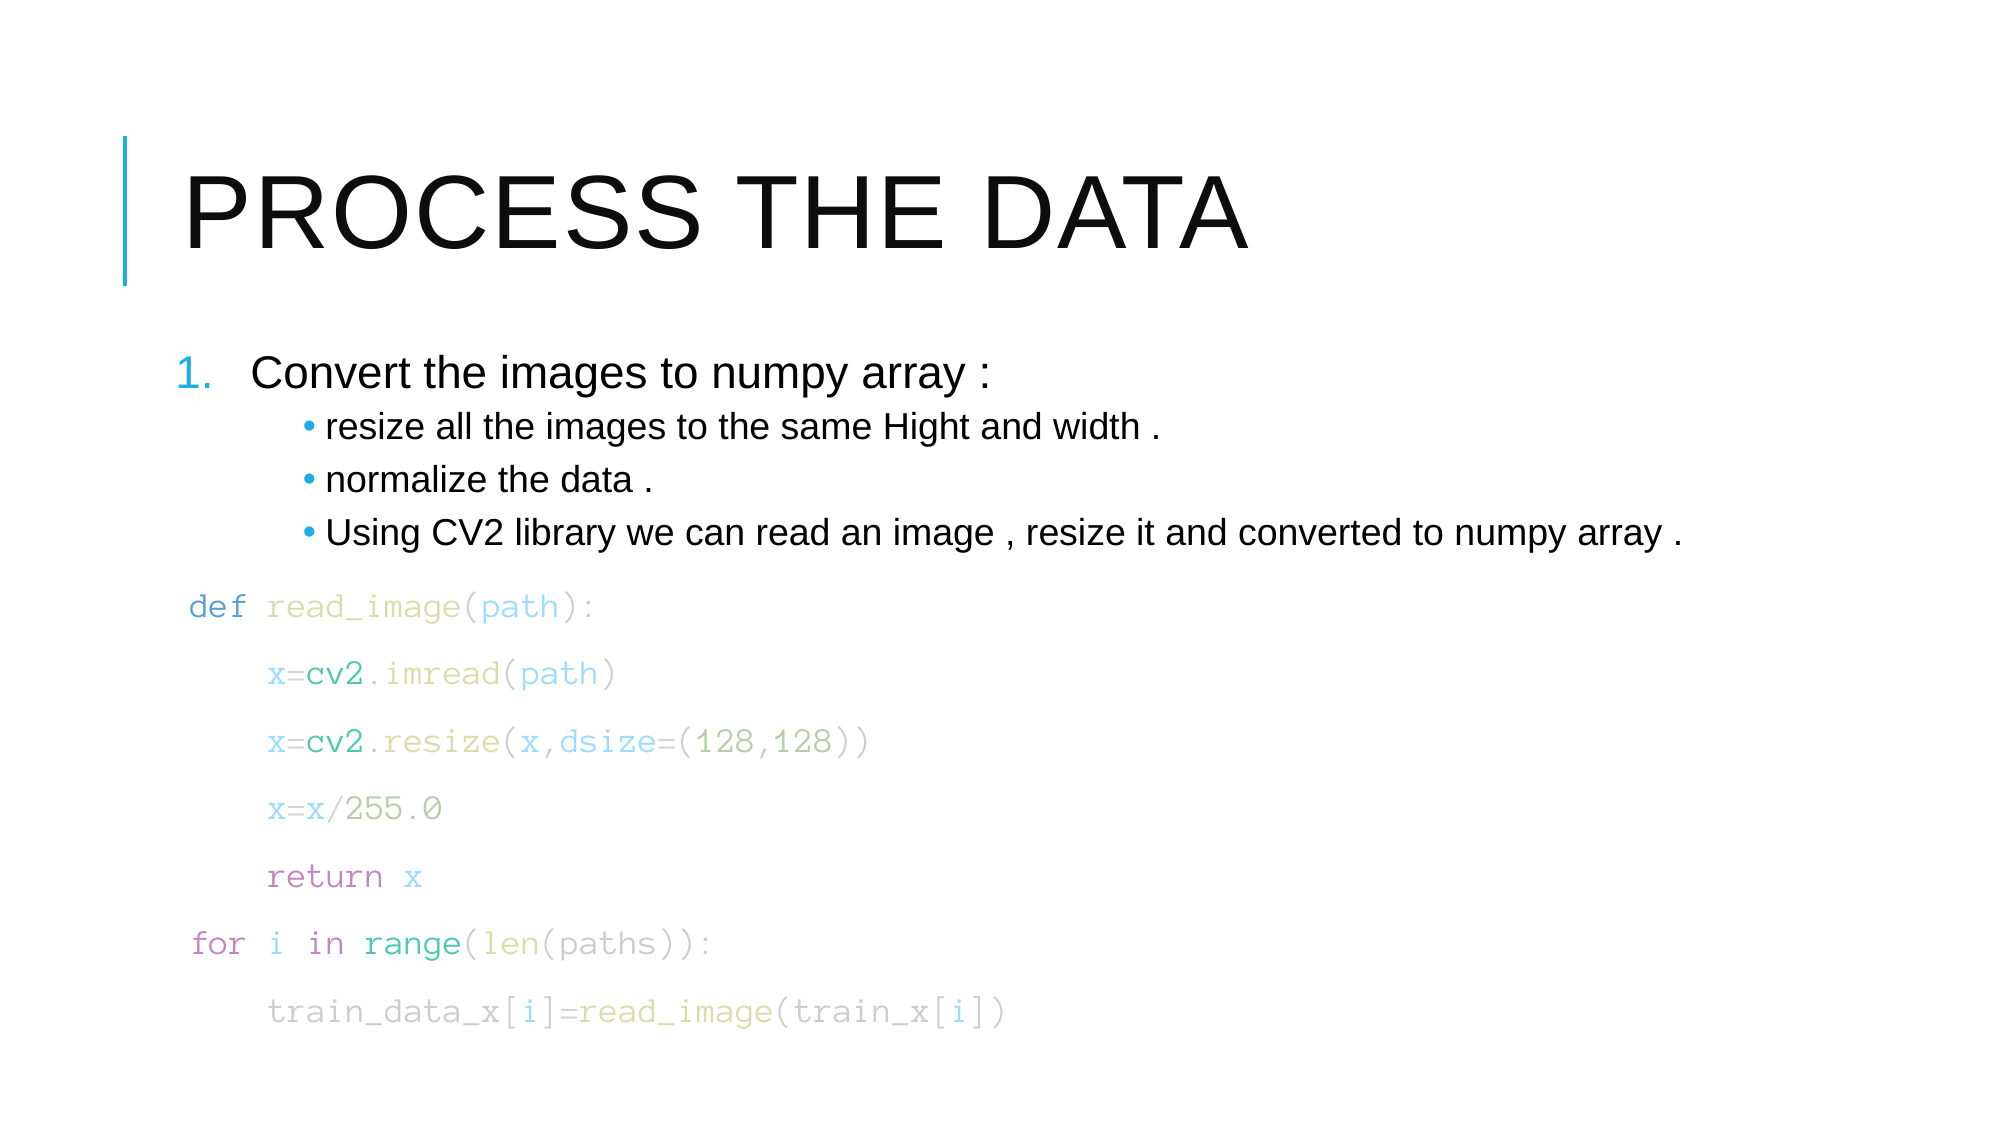

# Process the data
Convert the images to numpy array :
resize all the images to the same Hight and width .
normalize the data .
Using CV2 library we can read an image , resize it and converted to numpy array .
def read_image(path):
    x=cv2.imread(path)
    x=cv2.resize(x,dsize=(128,128))
    x=x/255.0
    return x
for i in range(len(paths)):
    train_data_x[i]=read_image(train_x[i])